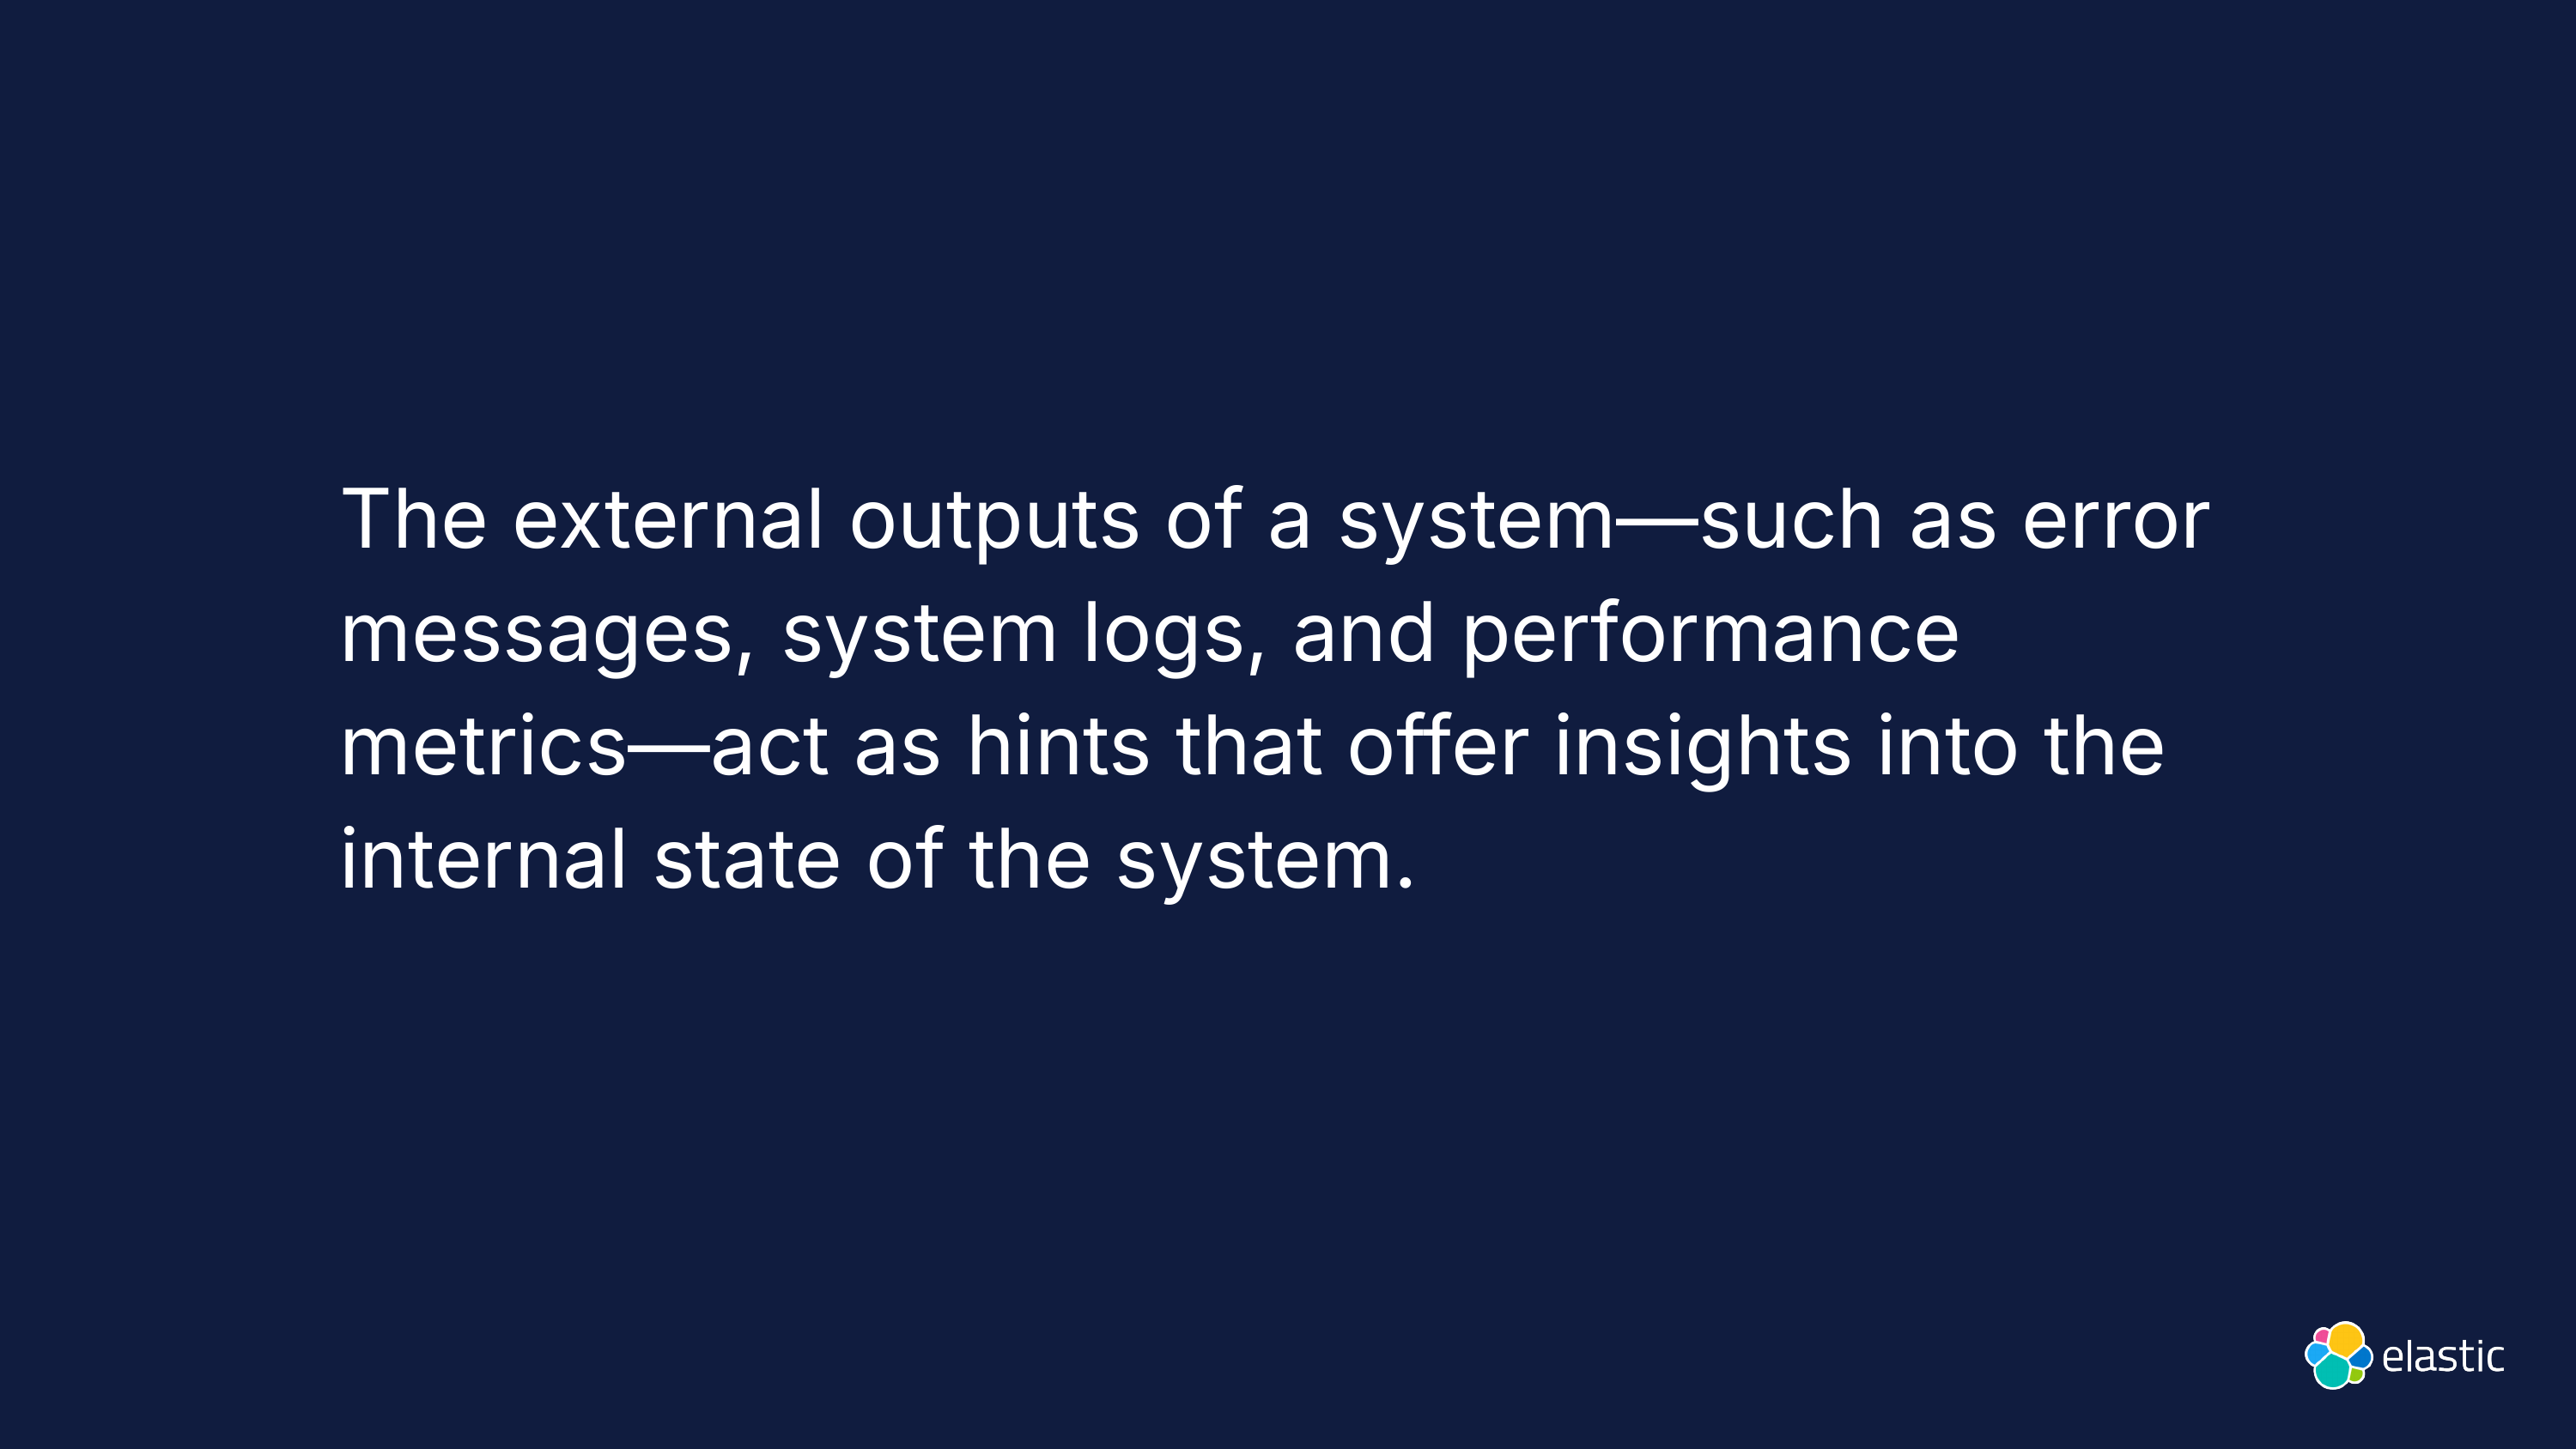

# The external outputs of a system—such as error messages, system logs, and performance metrics—act as hints that offer insights into the internal state of the system.